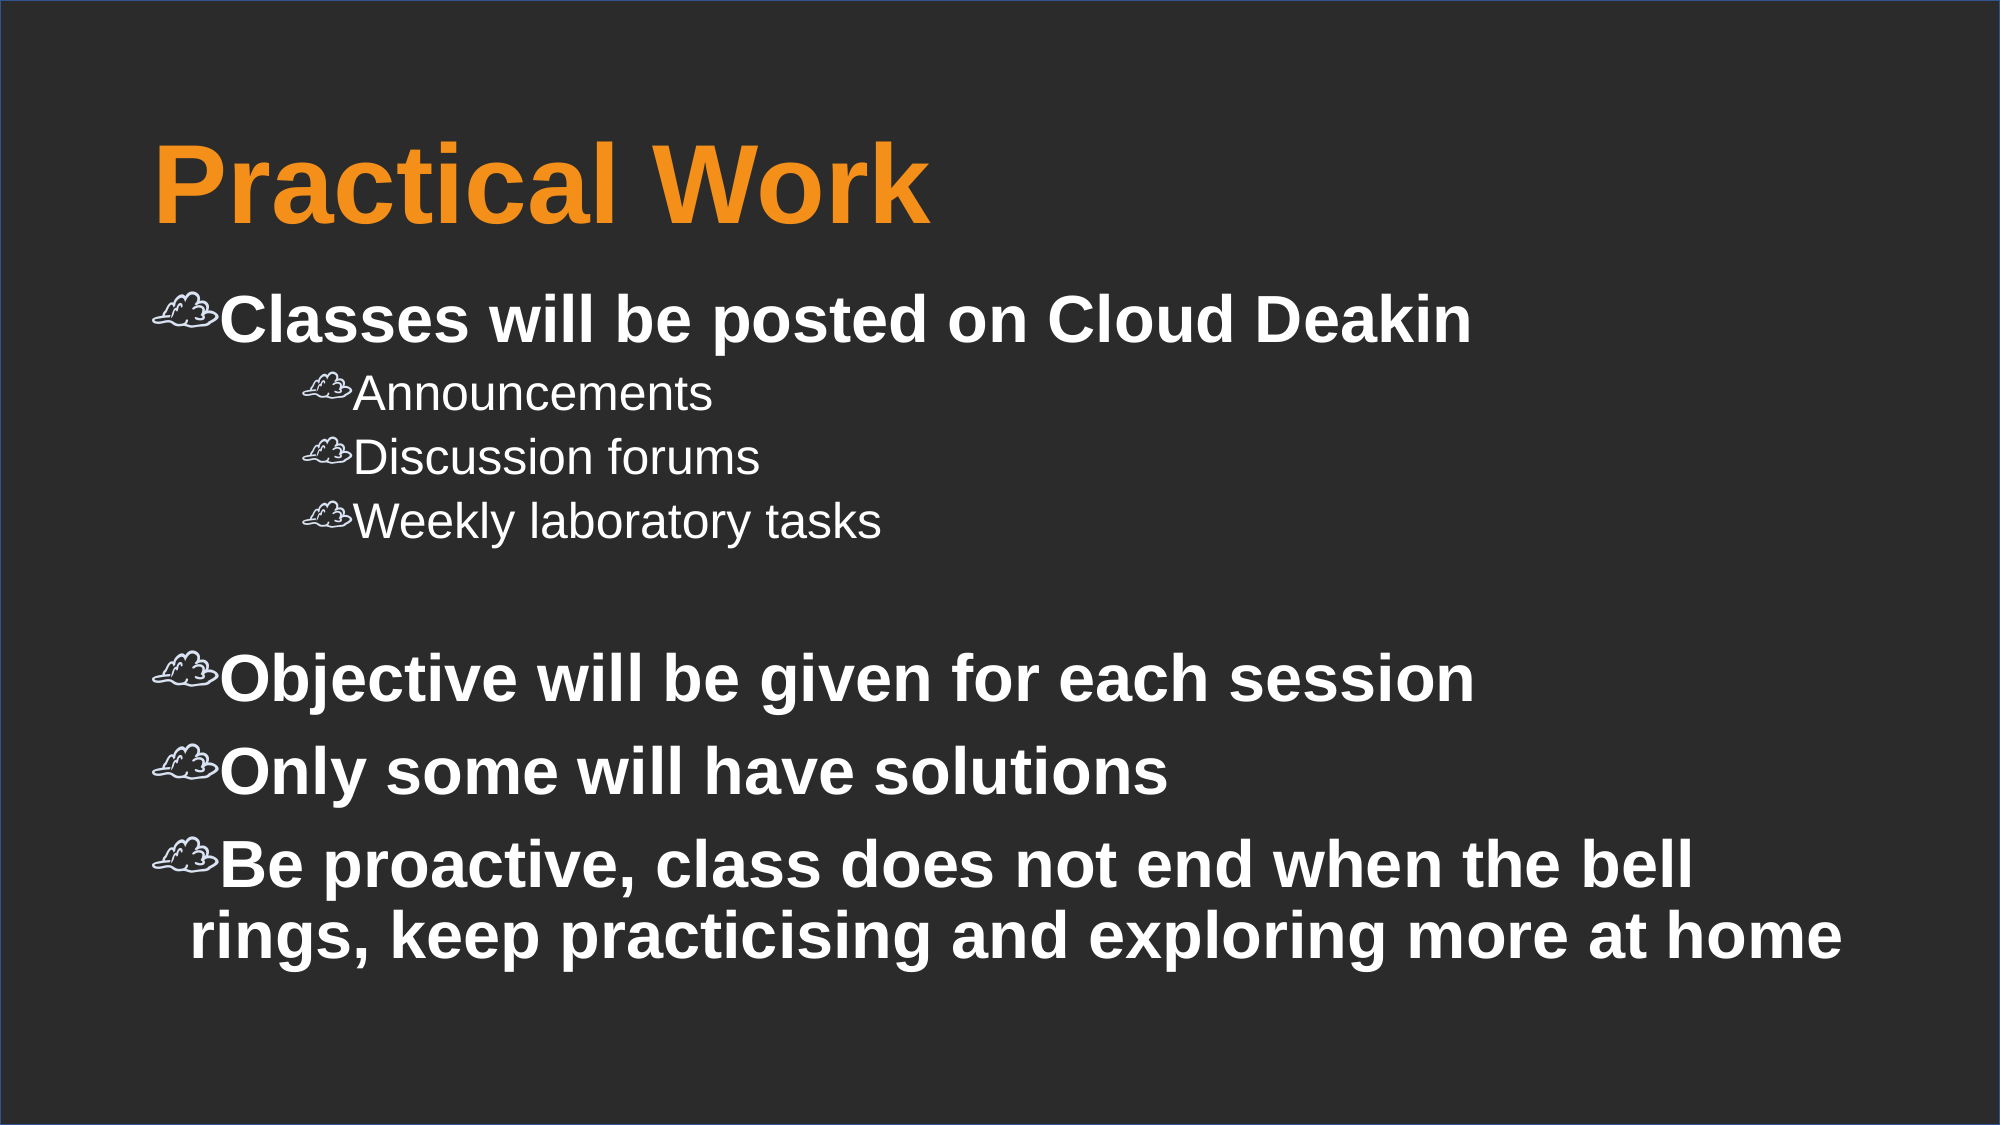

Practical Work
Classes will be posted on Cloud Deakin
Announcements
Discussion forums
Weekly laboratory tasks

Objective will be given for each session
Only some will have solutions
Be proactive, class does not end when the bell rings, keep practicising and exploring more at home